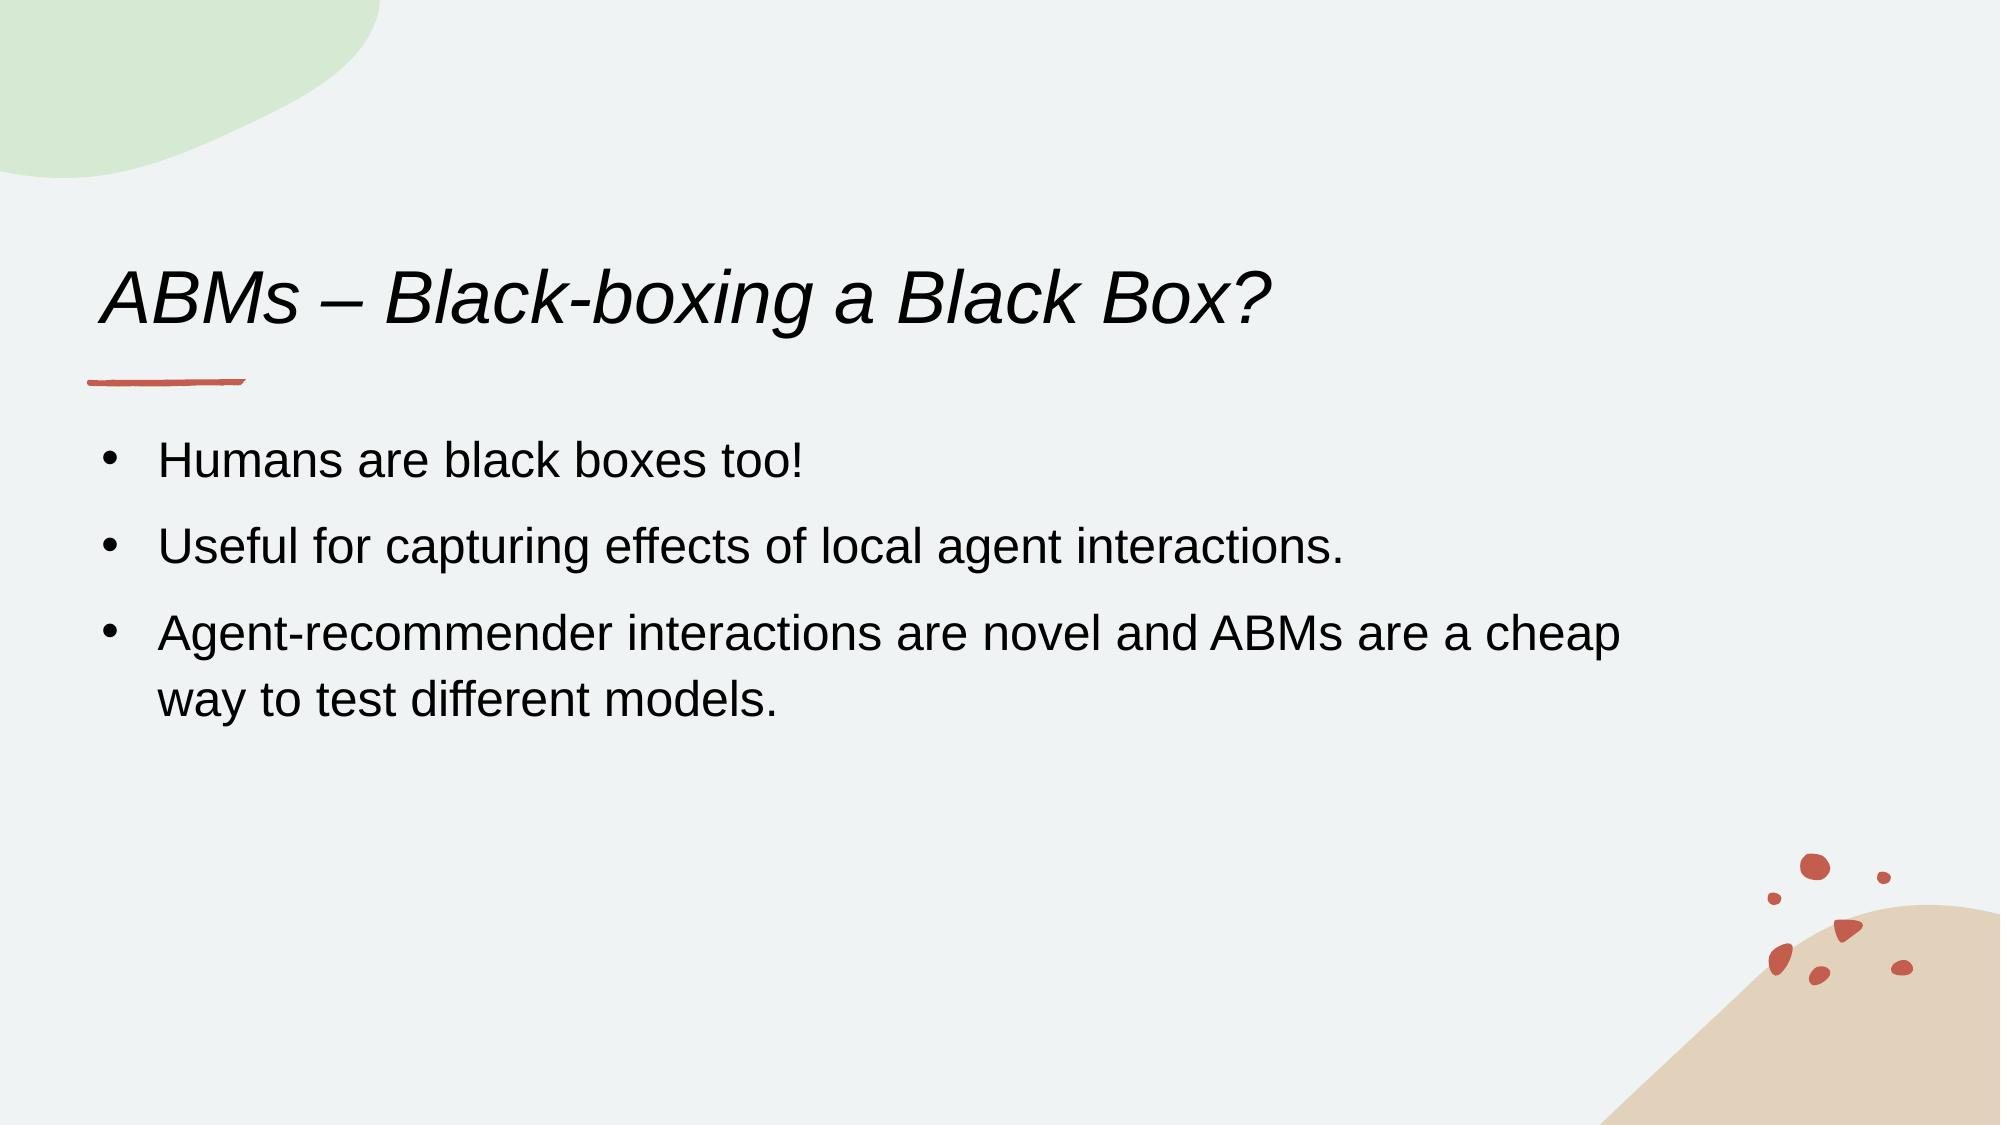

# ABMs – Black-boxing a Black Box?
Humans are black boxes too!
Useful for capturing effects of local agent interactions.
Agent-recommender interactions are novel and ABMs are a cheap way to test different models.